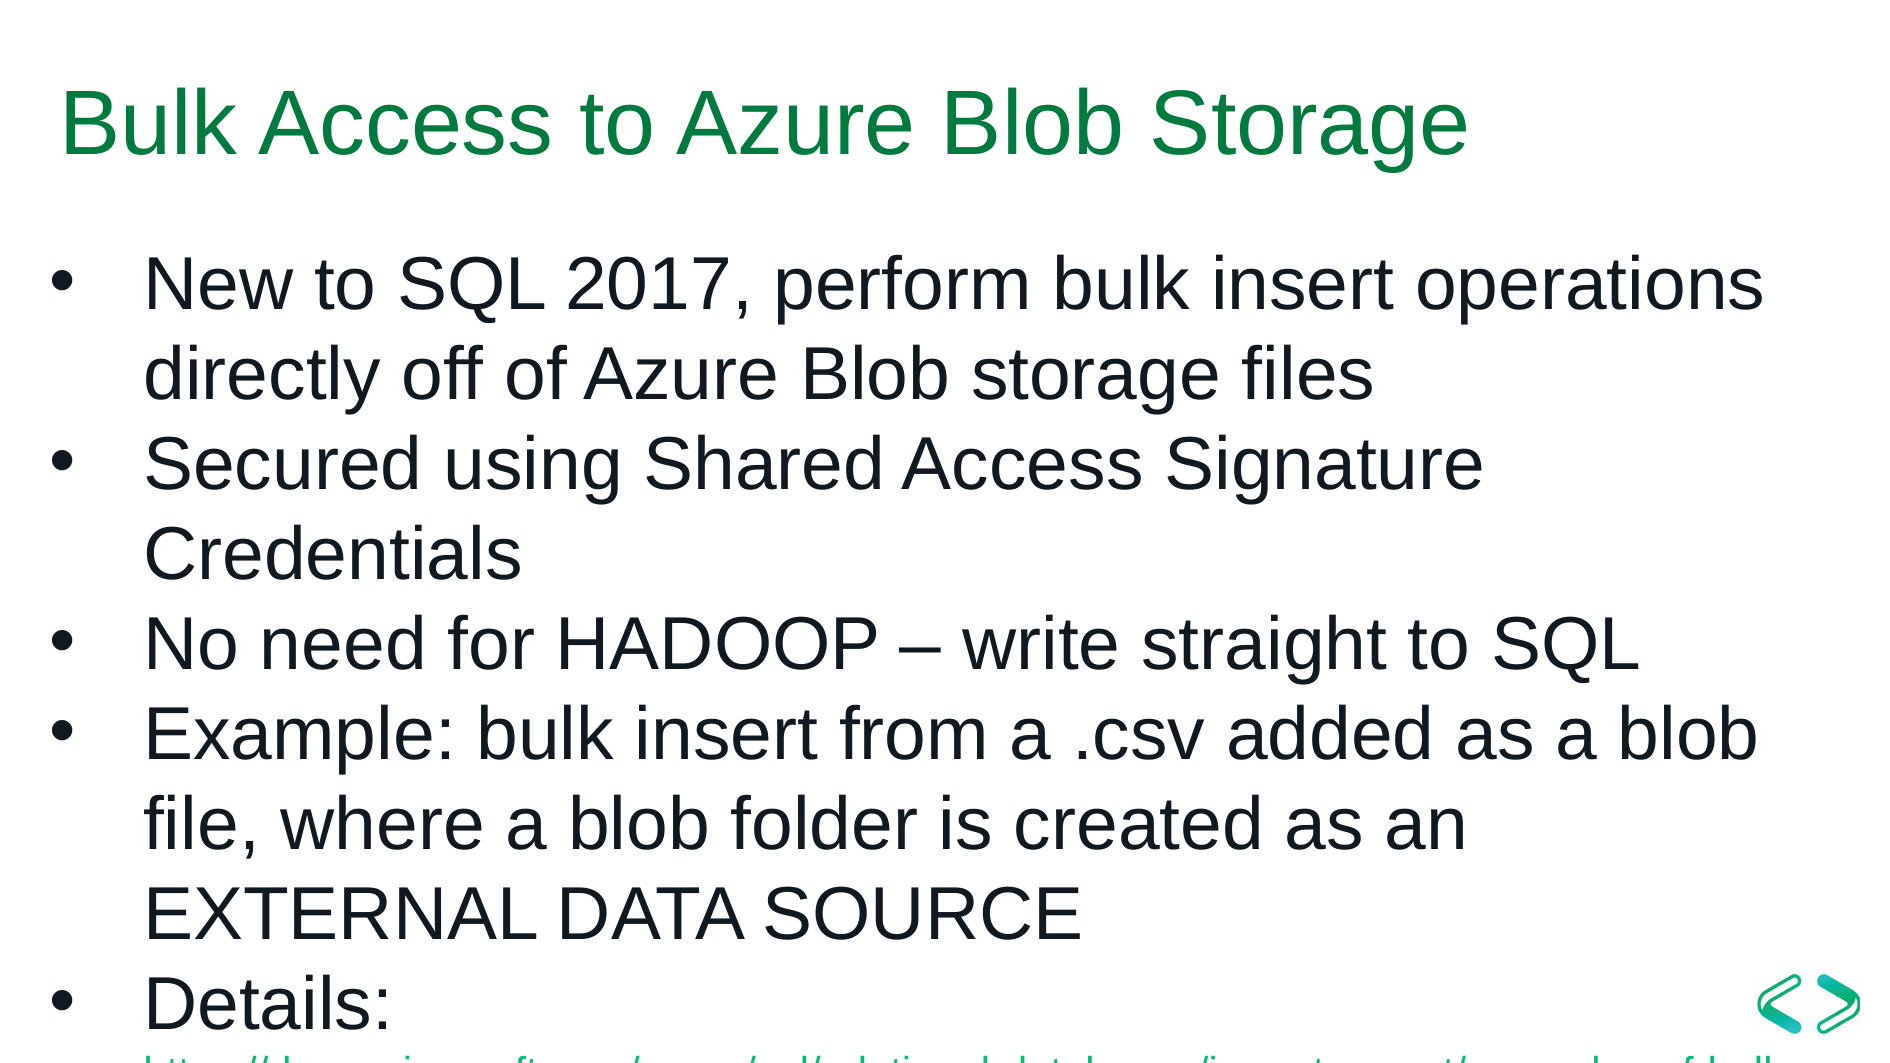

# Bulk Access to Azure Blob Storage
New to SQL 2017, perform bulk insert operations directly off of Azure Blob storage files
Secured using Shared Access Signature Credentials
No need for HADOOP – write straight to SQL
Example: bulk insert from a .csv added as a blob file, where a blob folder is created as an
EXTERNAL DATA SOURCE
Details: https://docs.microsoft.com/en-us/sql/relational-databases/import-export/examples-of-bulk-access-to-data-in-azure-blob-storage